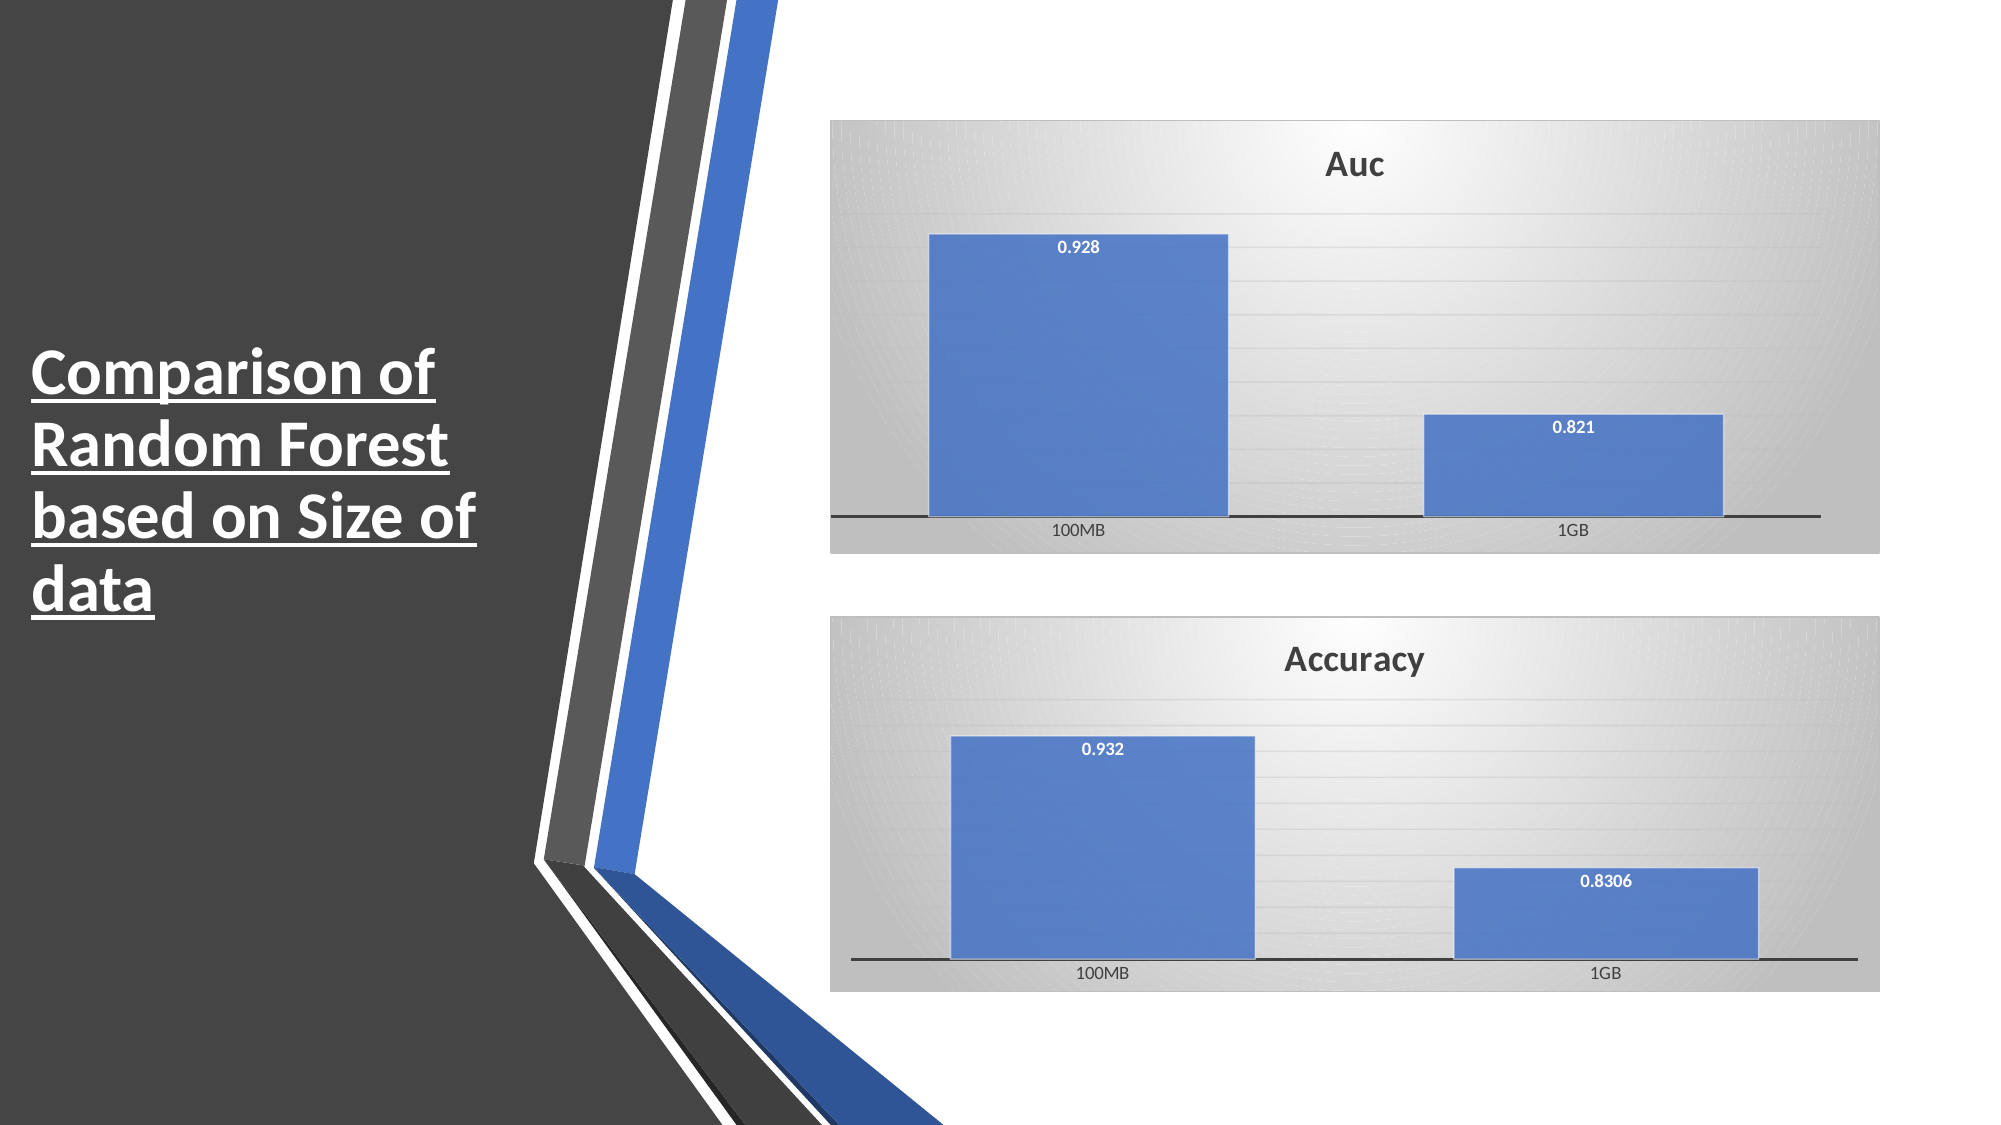

# Comparison of Random Forest based on Size of data

### Chart:

| Category | Auc |
|---|---|
| 100MB | 0.928 |
| 1GB | 0.821 |

### Chart:

| Category | Accuracy |
|---|---|
| 100MB | 0.932 |
| 1GB | 0.8306 |